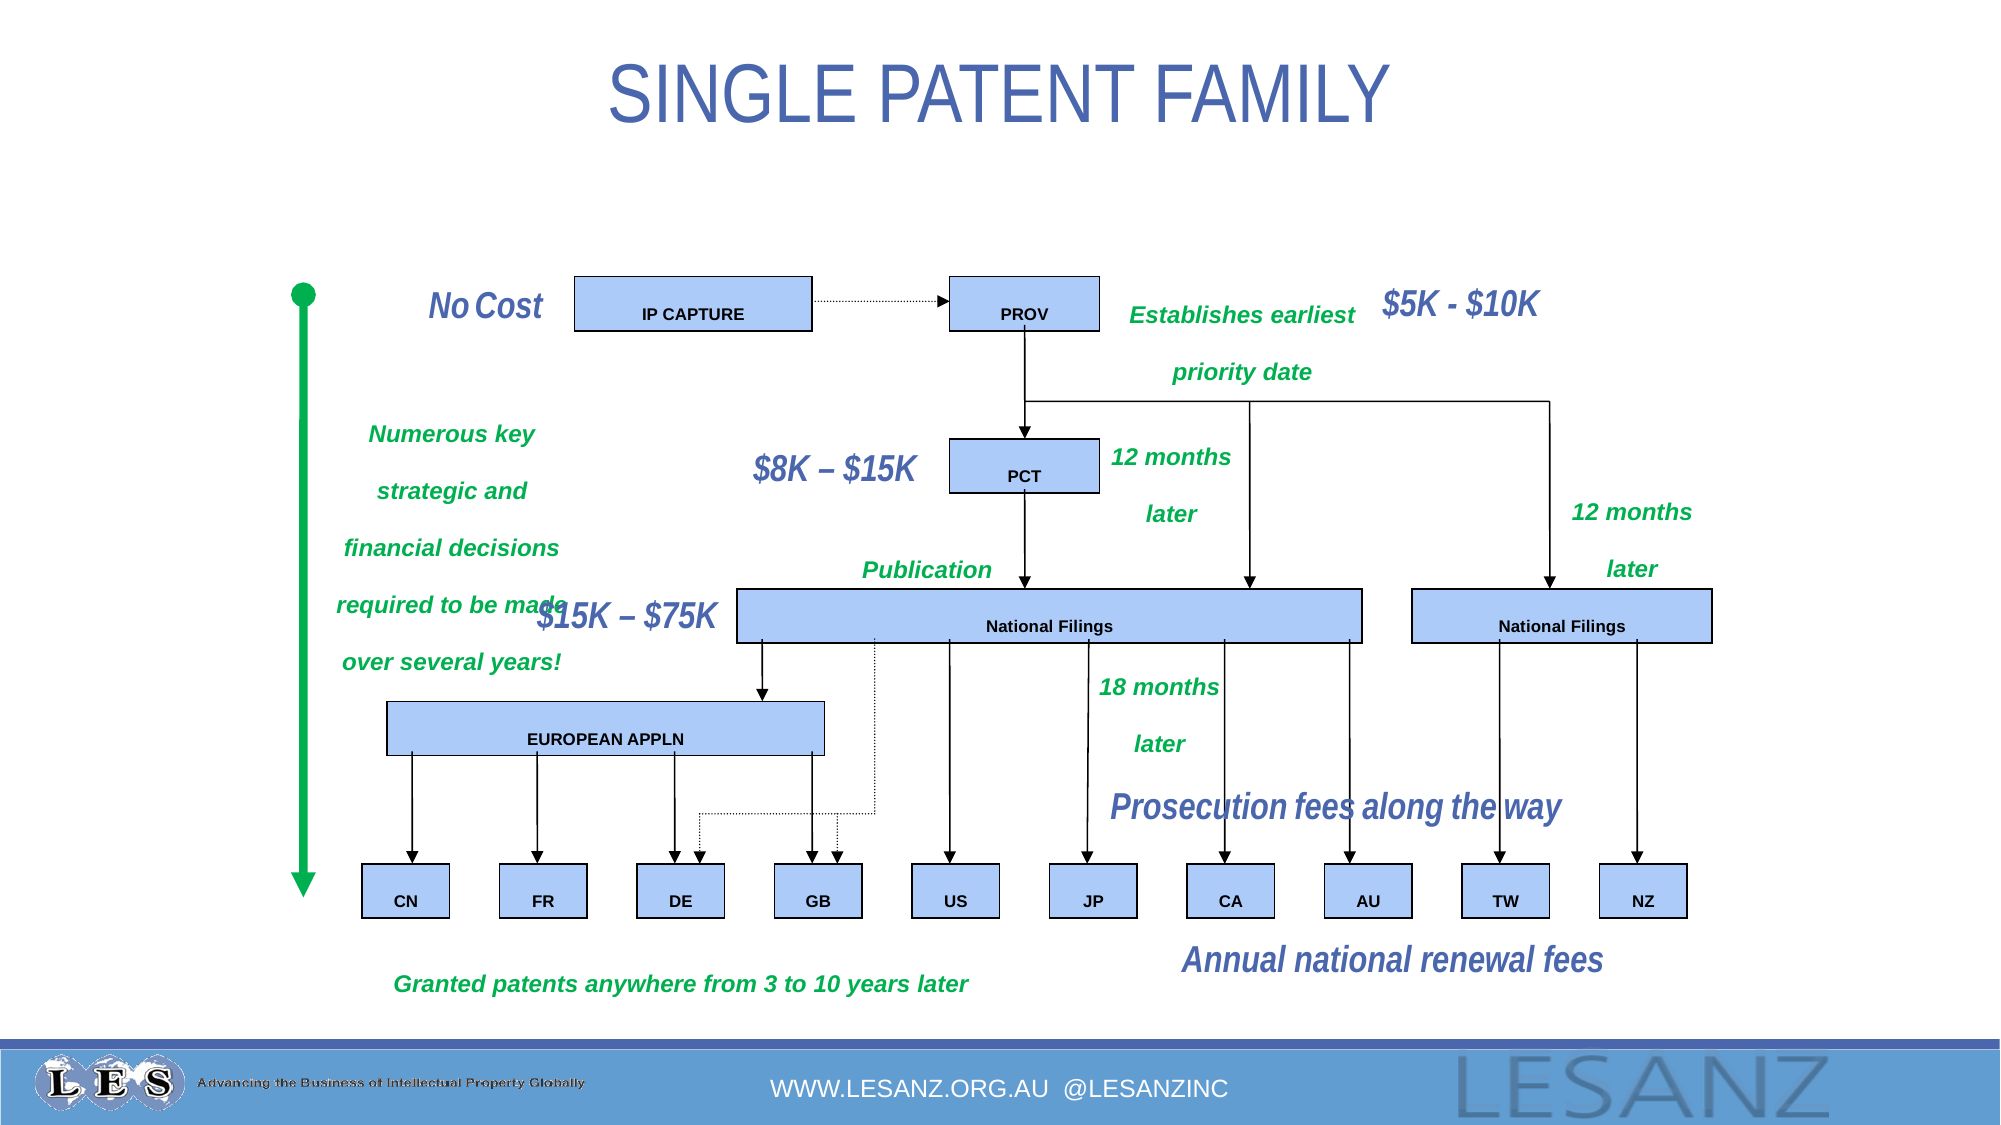

SINGLE PATENT FAMILY
Establishes earliest priority date
$5K - $10K
No Cost
IP CAPTURE
PROV

PCT

National Filings
National Filings

EUROPEAN APPLN

CN
FR
DE
GB
US
JP
CA
AU
TW
NZ

Numerous key strategic and financial decisions required to be made over several years!
12 months later
$8K – $15K
12 months later
Publication
$15K – $75K
18 months later
Prosecution fees along the way
Annual national renewal fees
Granted patents anywhere from 3 to 10 years later